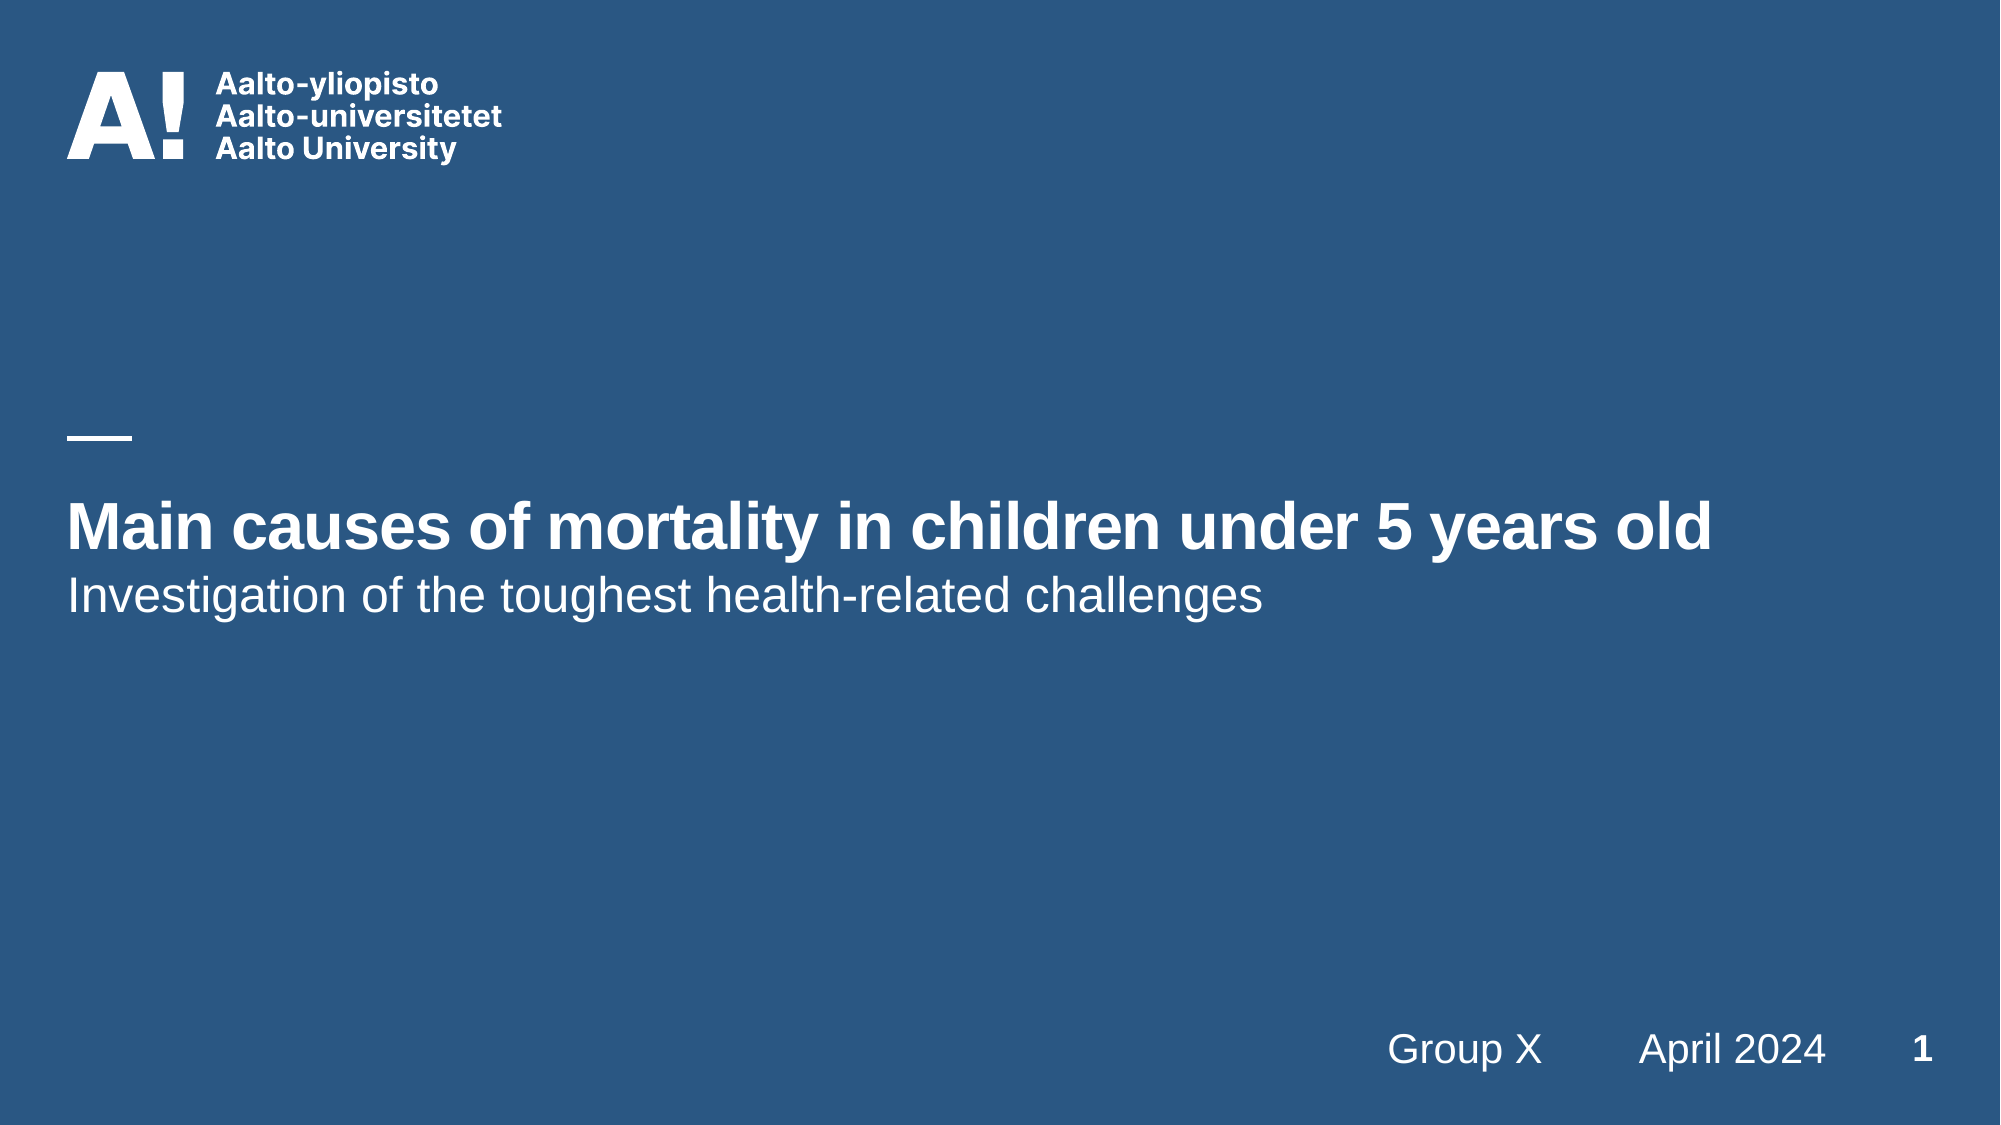

# Main causes of mortality in children under 5 years old
Investigation of the toughest health-related challenges
Group X
April 2024
1